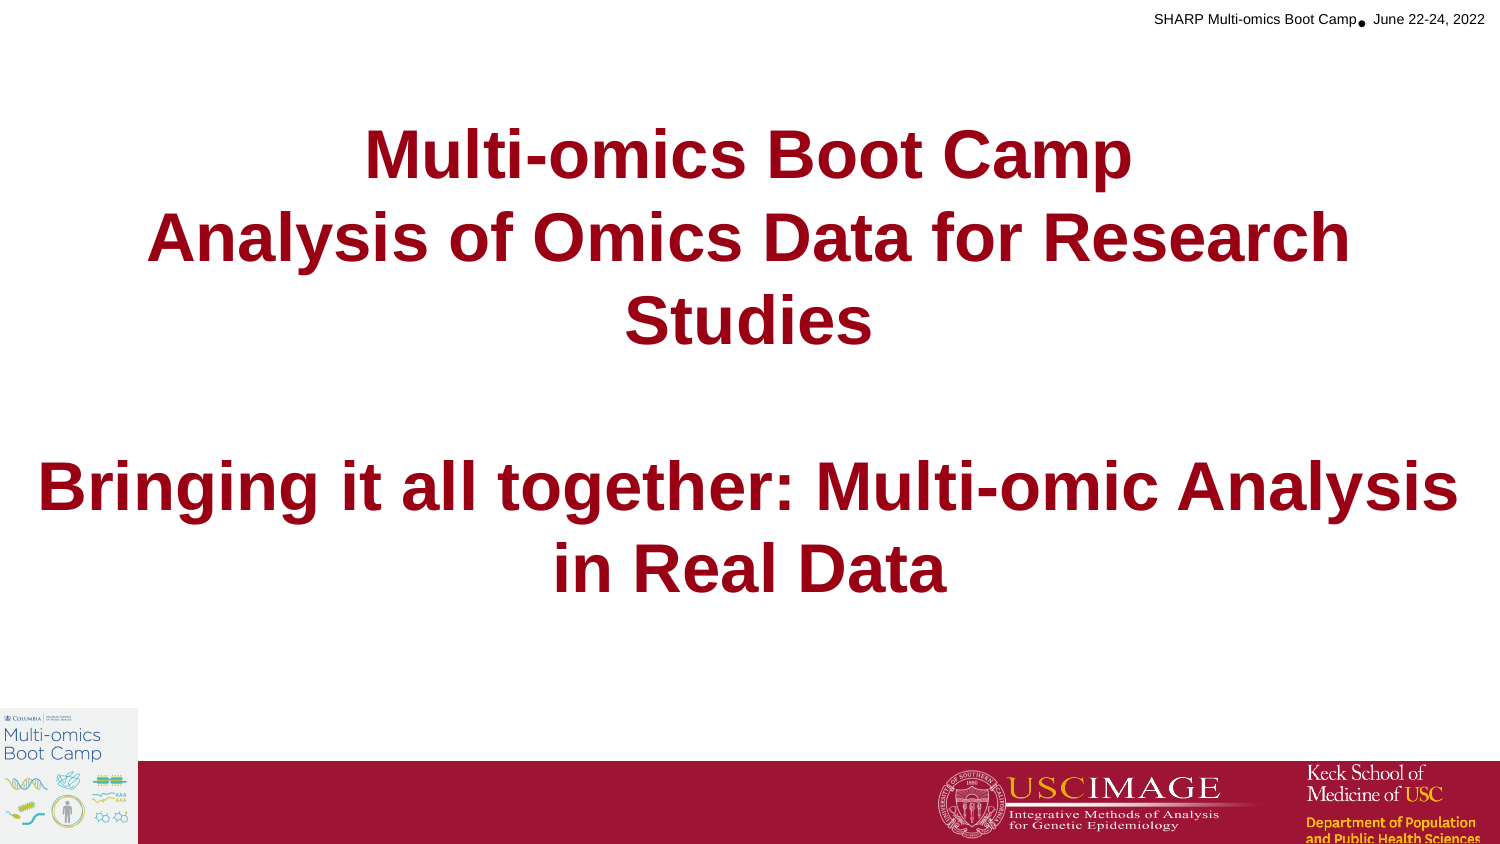

Multi-omics Boot Camp
Analysis of Omics Data for Research Studies

Bringing it all together: Multi-omic Analysis in Real Data